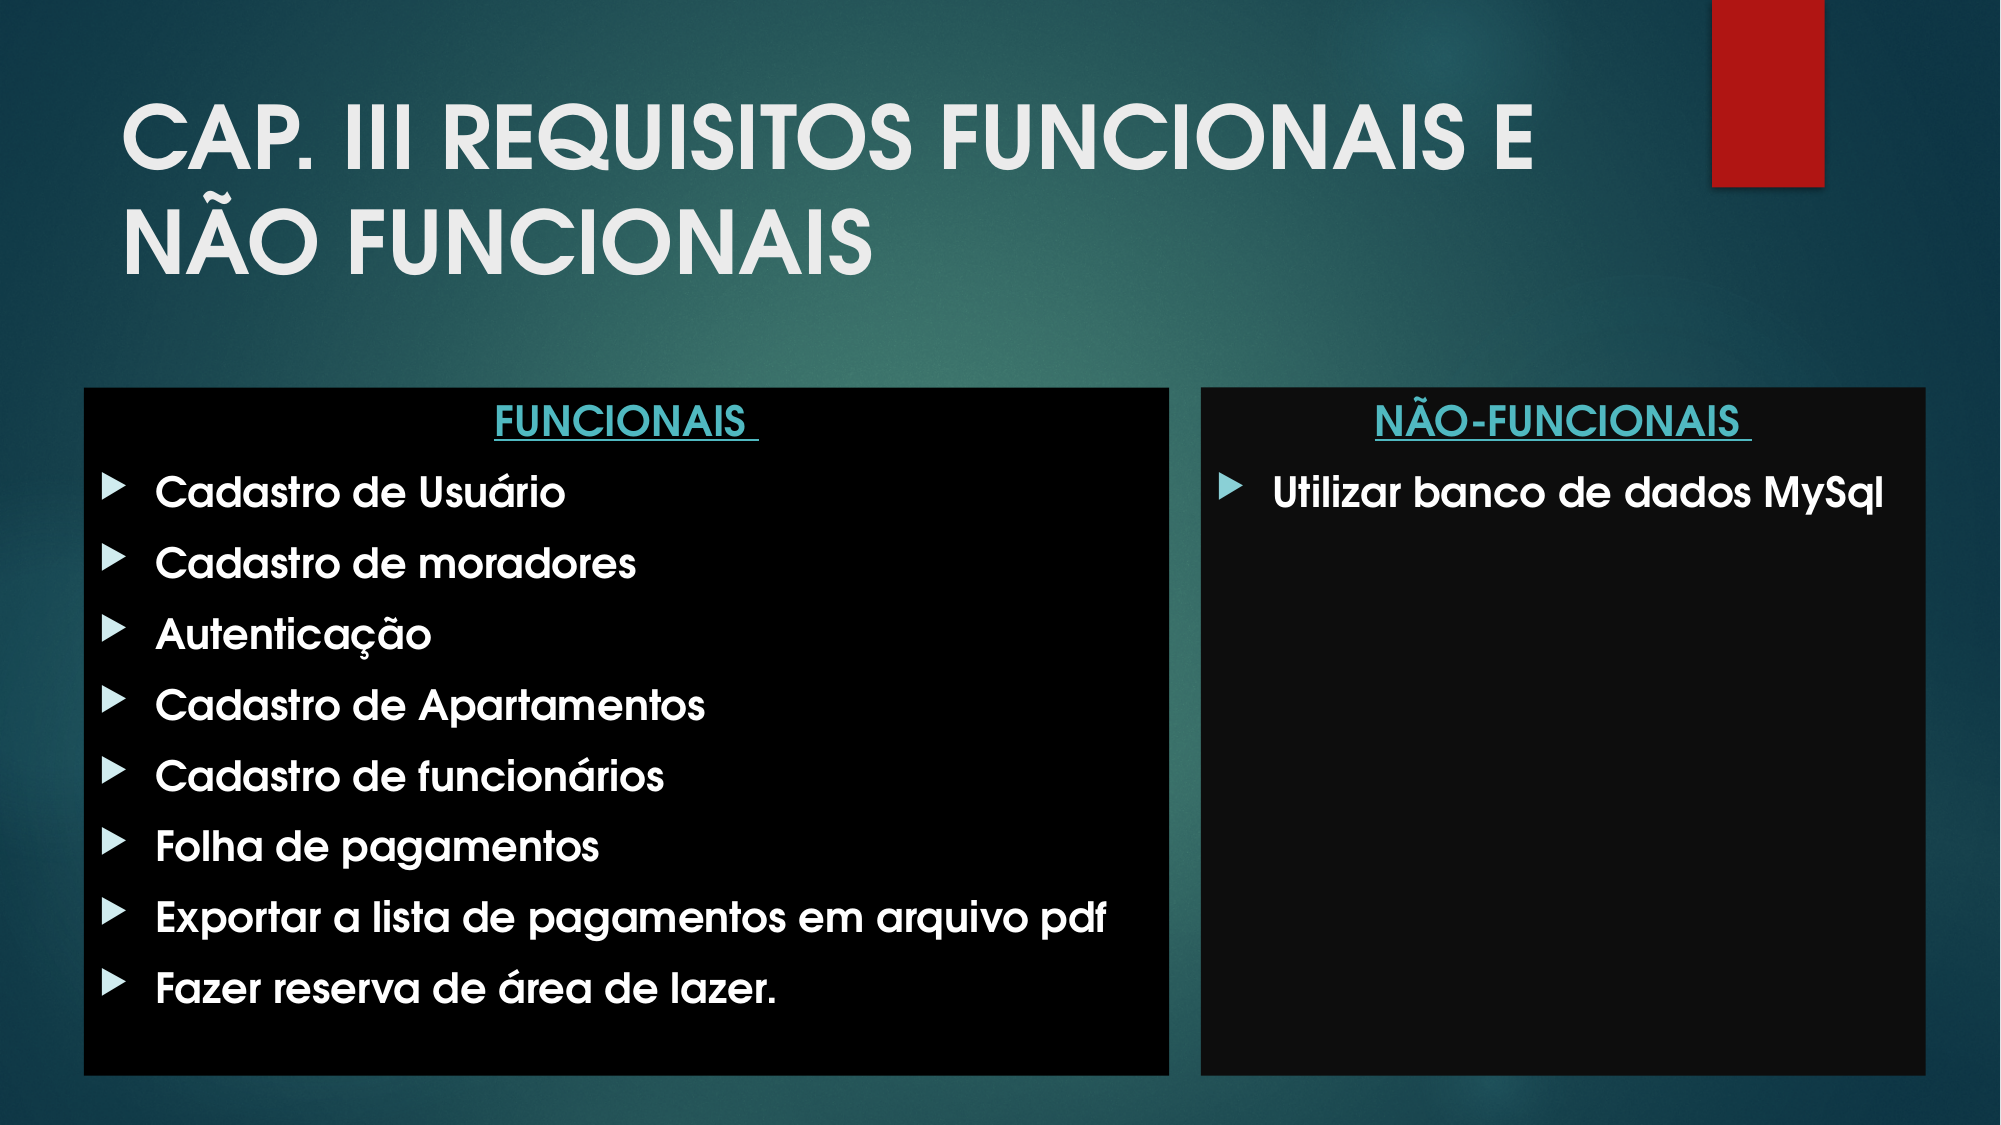

# CAP. III REQUISITOS FUNCIONAIS E NÃO FUNCIONAIS
FUNCIONAIS
Cadastro de Usuário
Cadastro de moradores
Autenticação
Cadastro de Apartamentos
Cadastro de funcionários
Folha de pagamentos
Exportar a lista de pagamentos em arquivo pdf
Fazer reserva de área de lazer.

NÃO-FUNCIONAIS
Utilizar banco de dados MySql